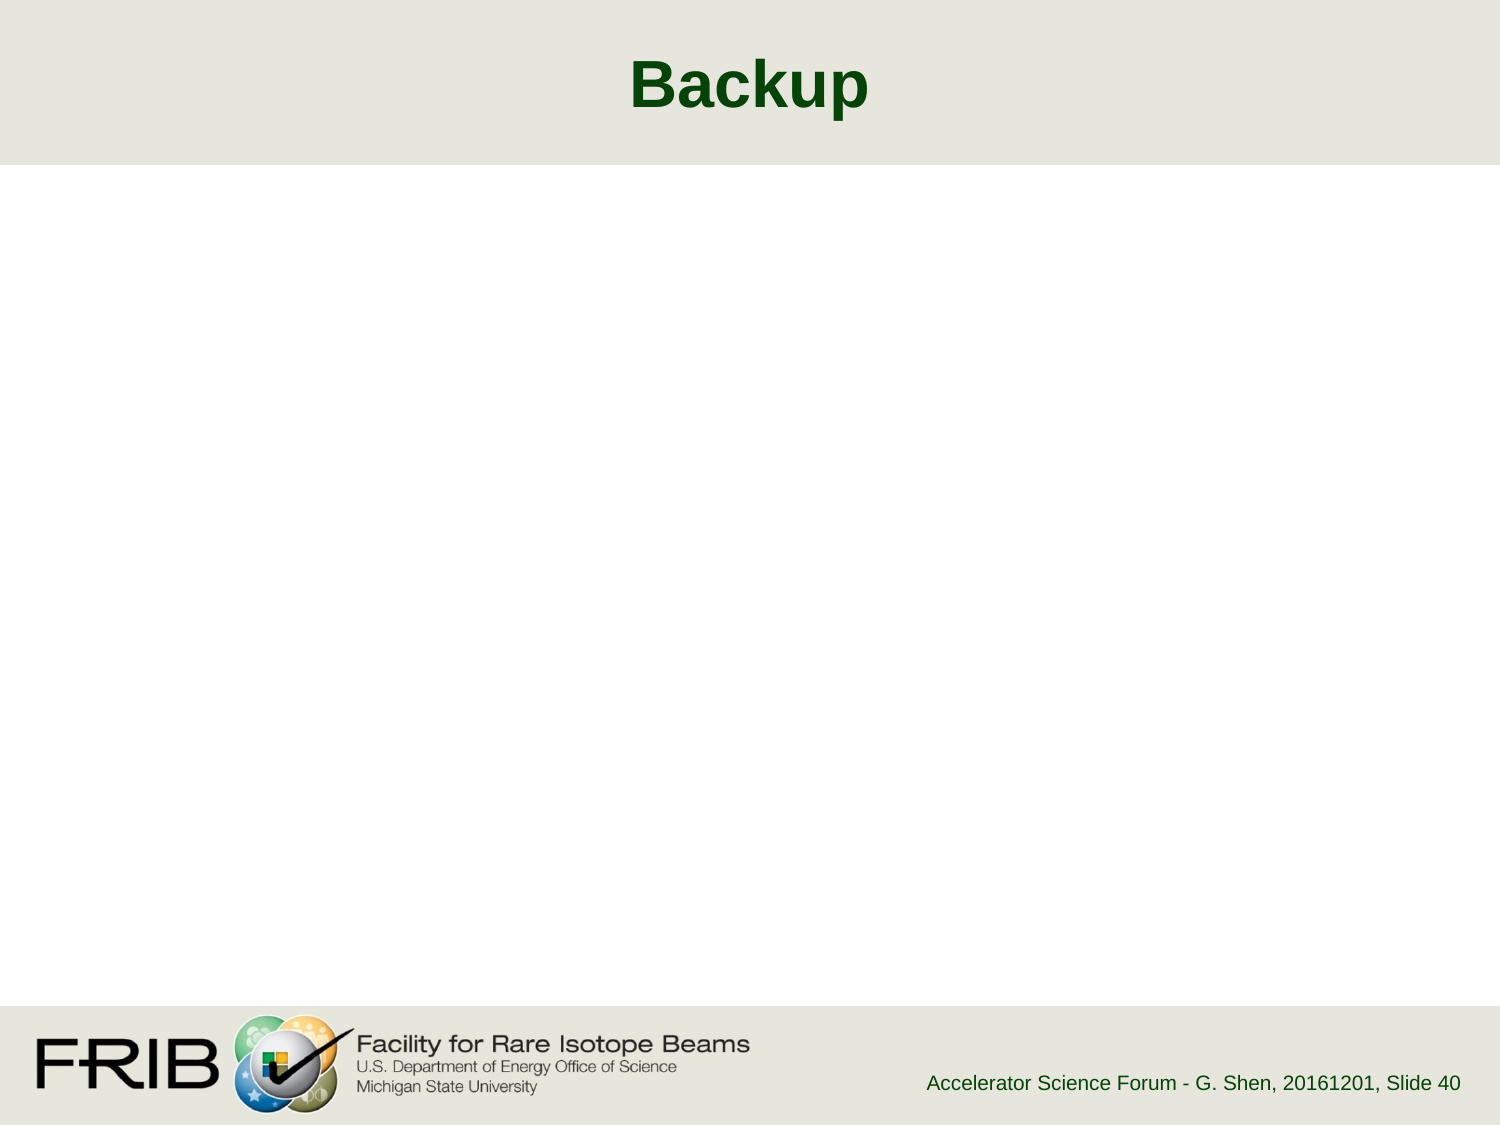

# Backup

Accelerator Science Forum - G. Shen, 20161201
, Slide 40